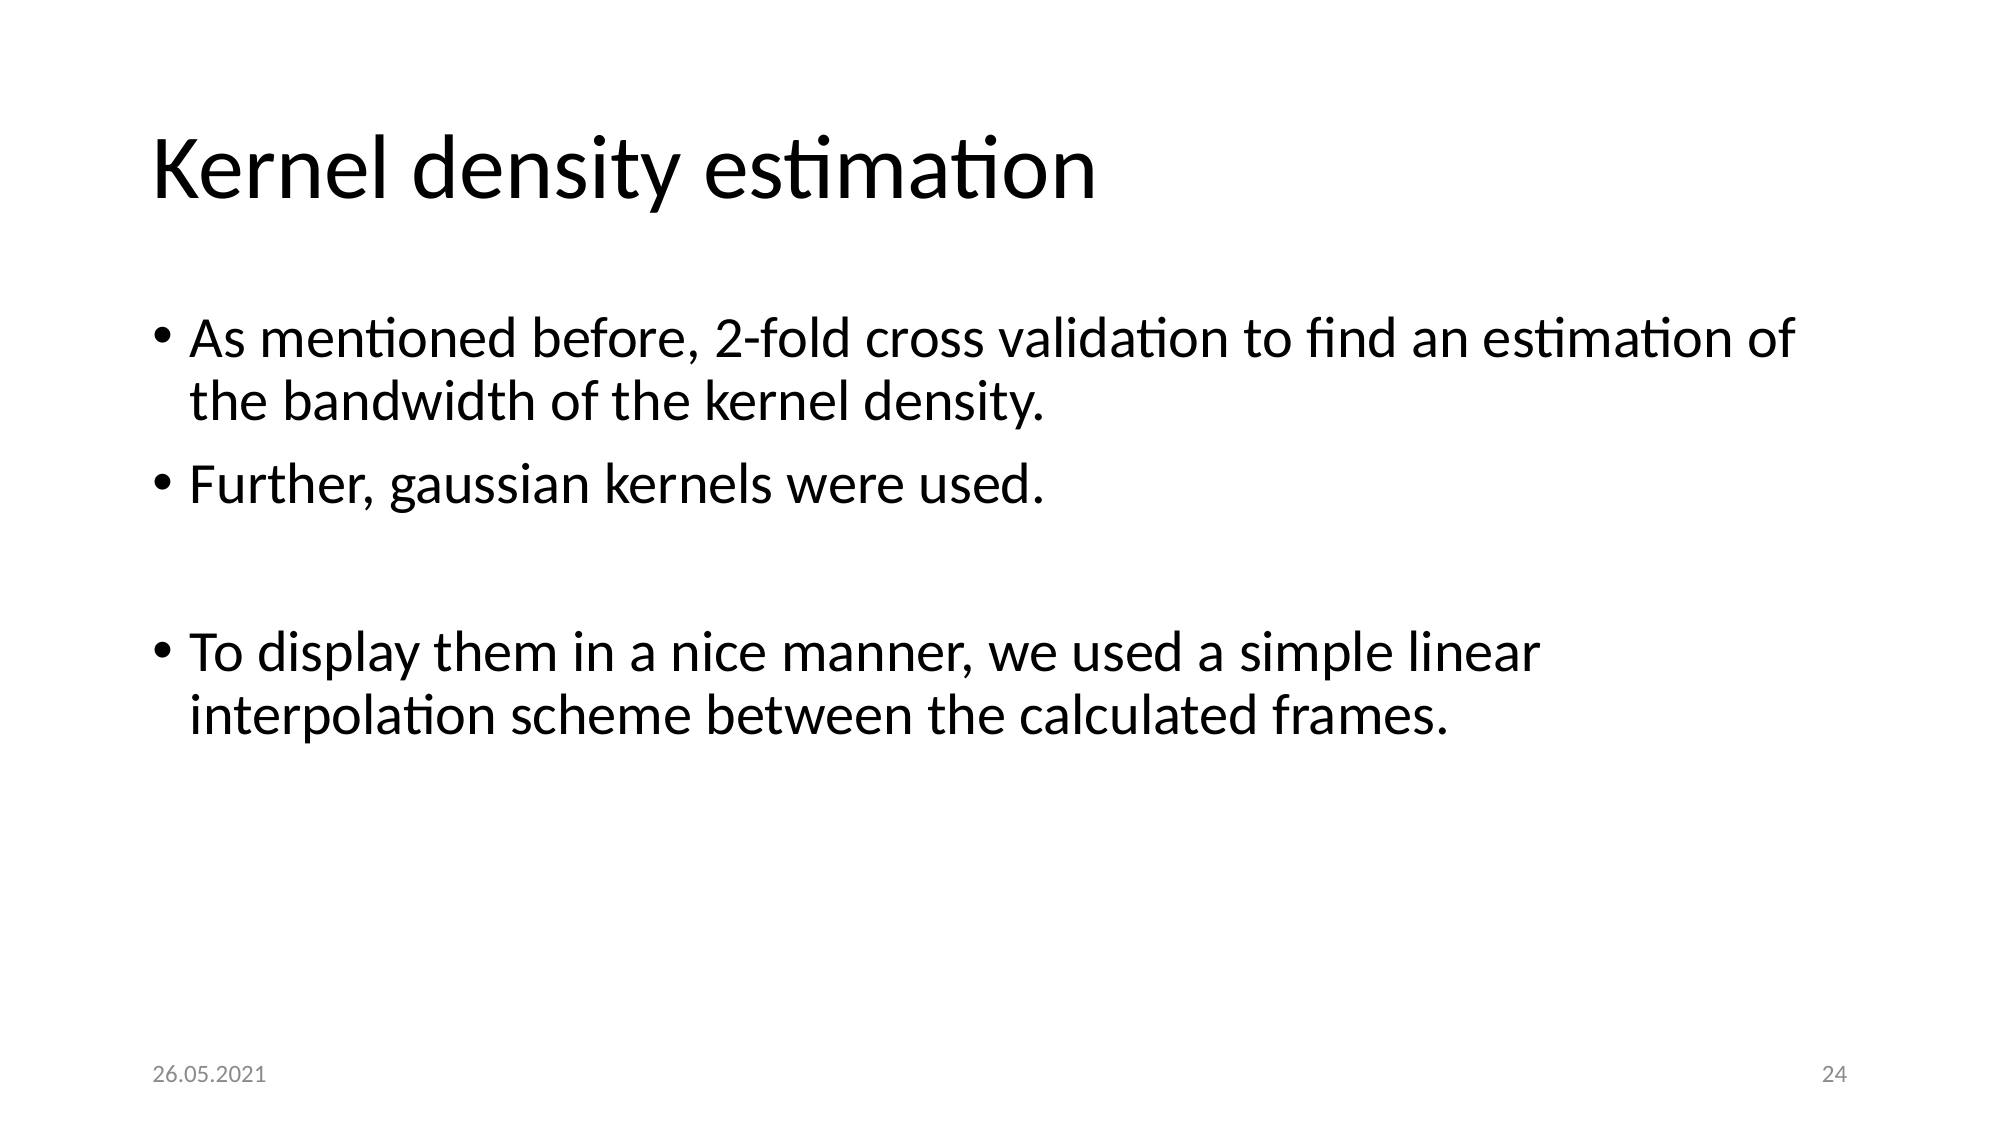

# Kernel density estimation
As mentioned before, 2-fold cross validation to find an estimation of the bandwidth of the kernel density.
Further, gaussian kernels were used.

To display them in a nice manner, we used a simple linear interpolation scheme between the calculated frames.
26.05.2021
24